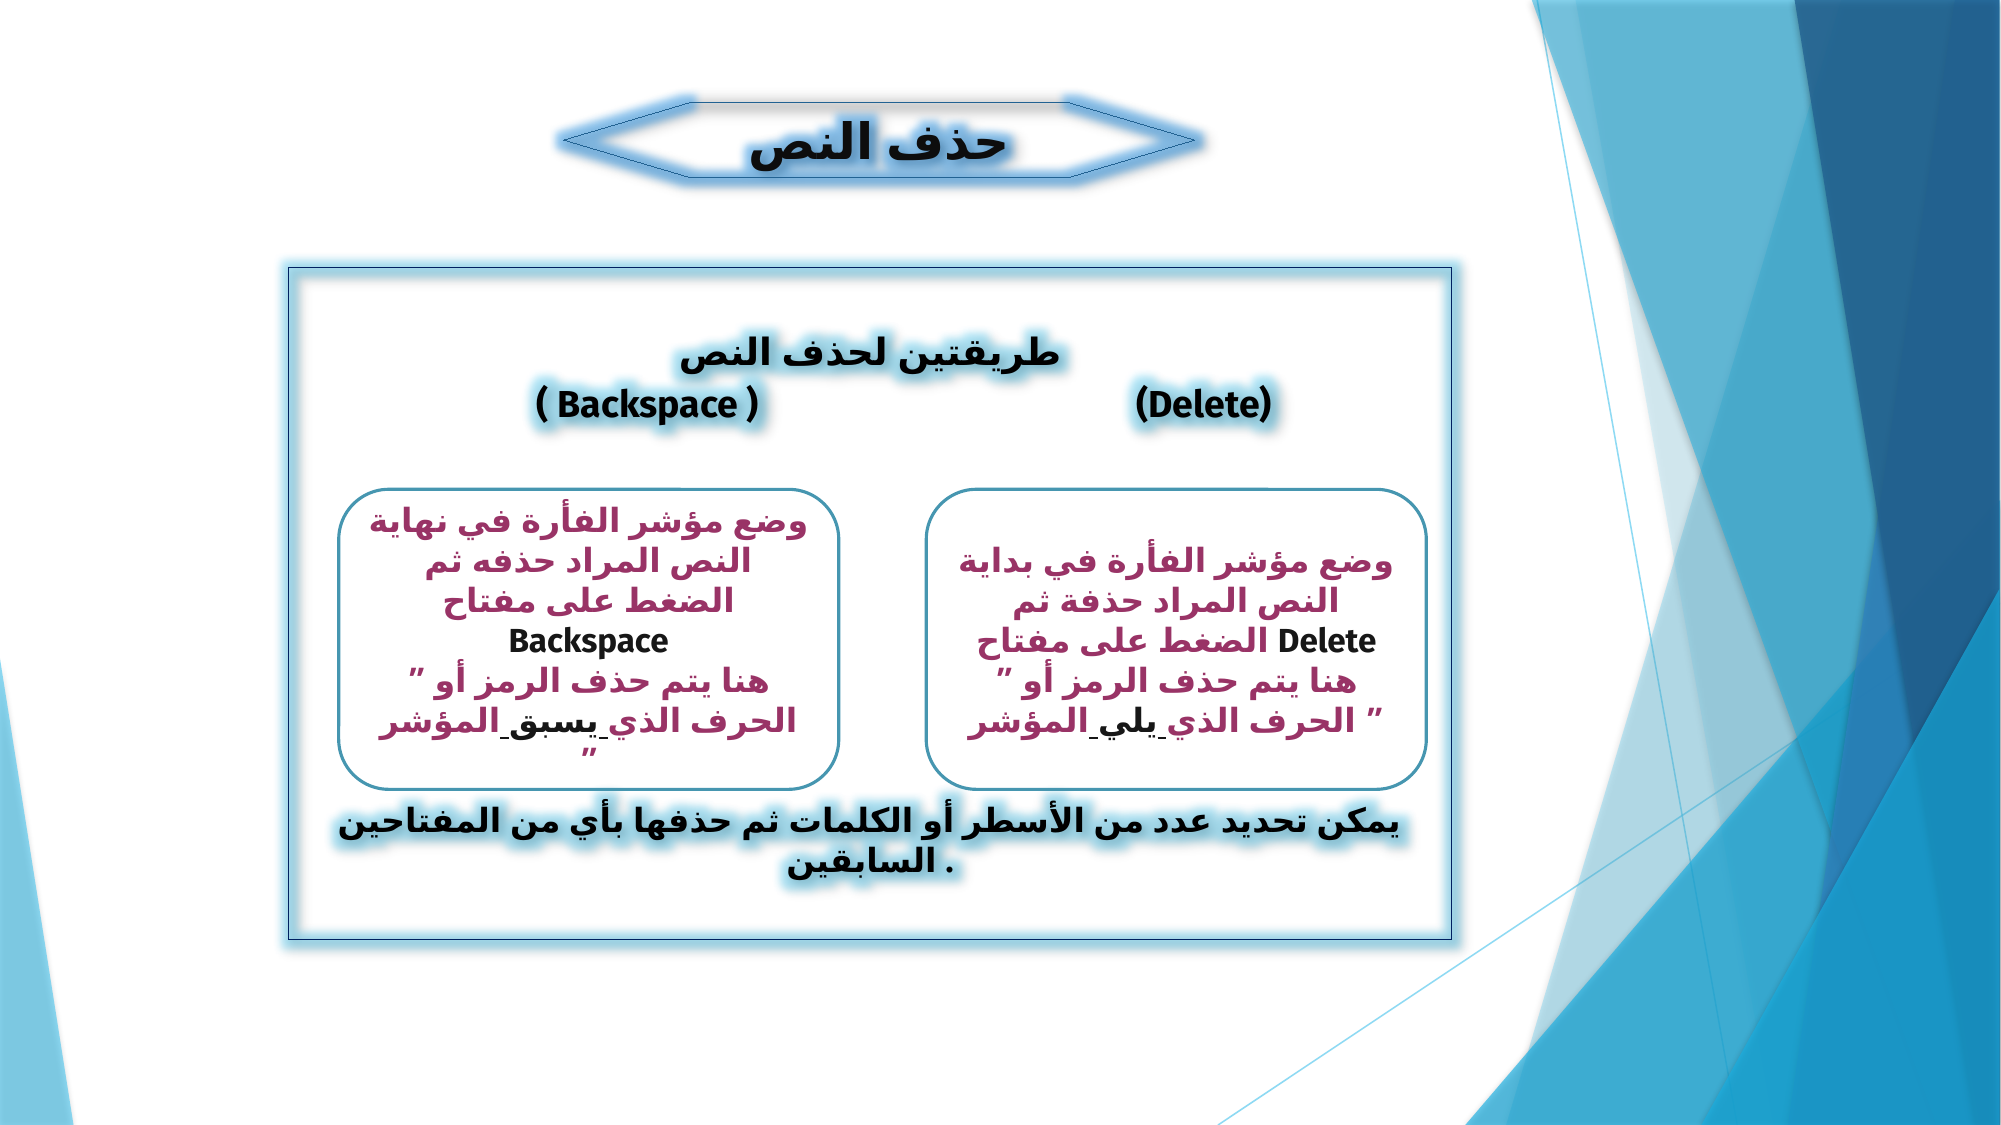

حذف النص

طريقتين لحذف النص
( Backspace )			(Delete)

يمكن تحديد عدد من الأسطر أو الكلمات ثم حذفها بأي من المفتاحين السابقين .

وضع مؤشر الفأرة في نهاية النص المراد حذفه ثم الضغط على مفتاح Backspace
” هنا يتم حذف الرمز أو الحرف الذي يسبق المؤشر ”
وضع مؤشر الفأرة في بداية النص المراد حذفة ثم الضغط على مفتاح Delete
” هنا يتم حذف الرمز أو الحرف الذي يلي المؤشر ”